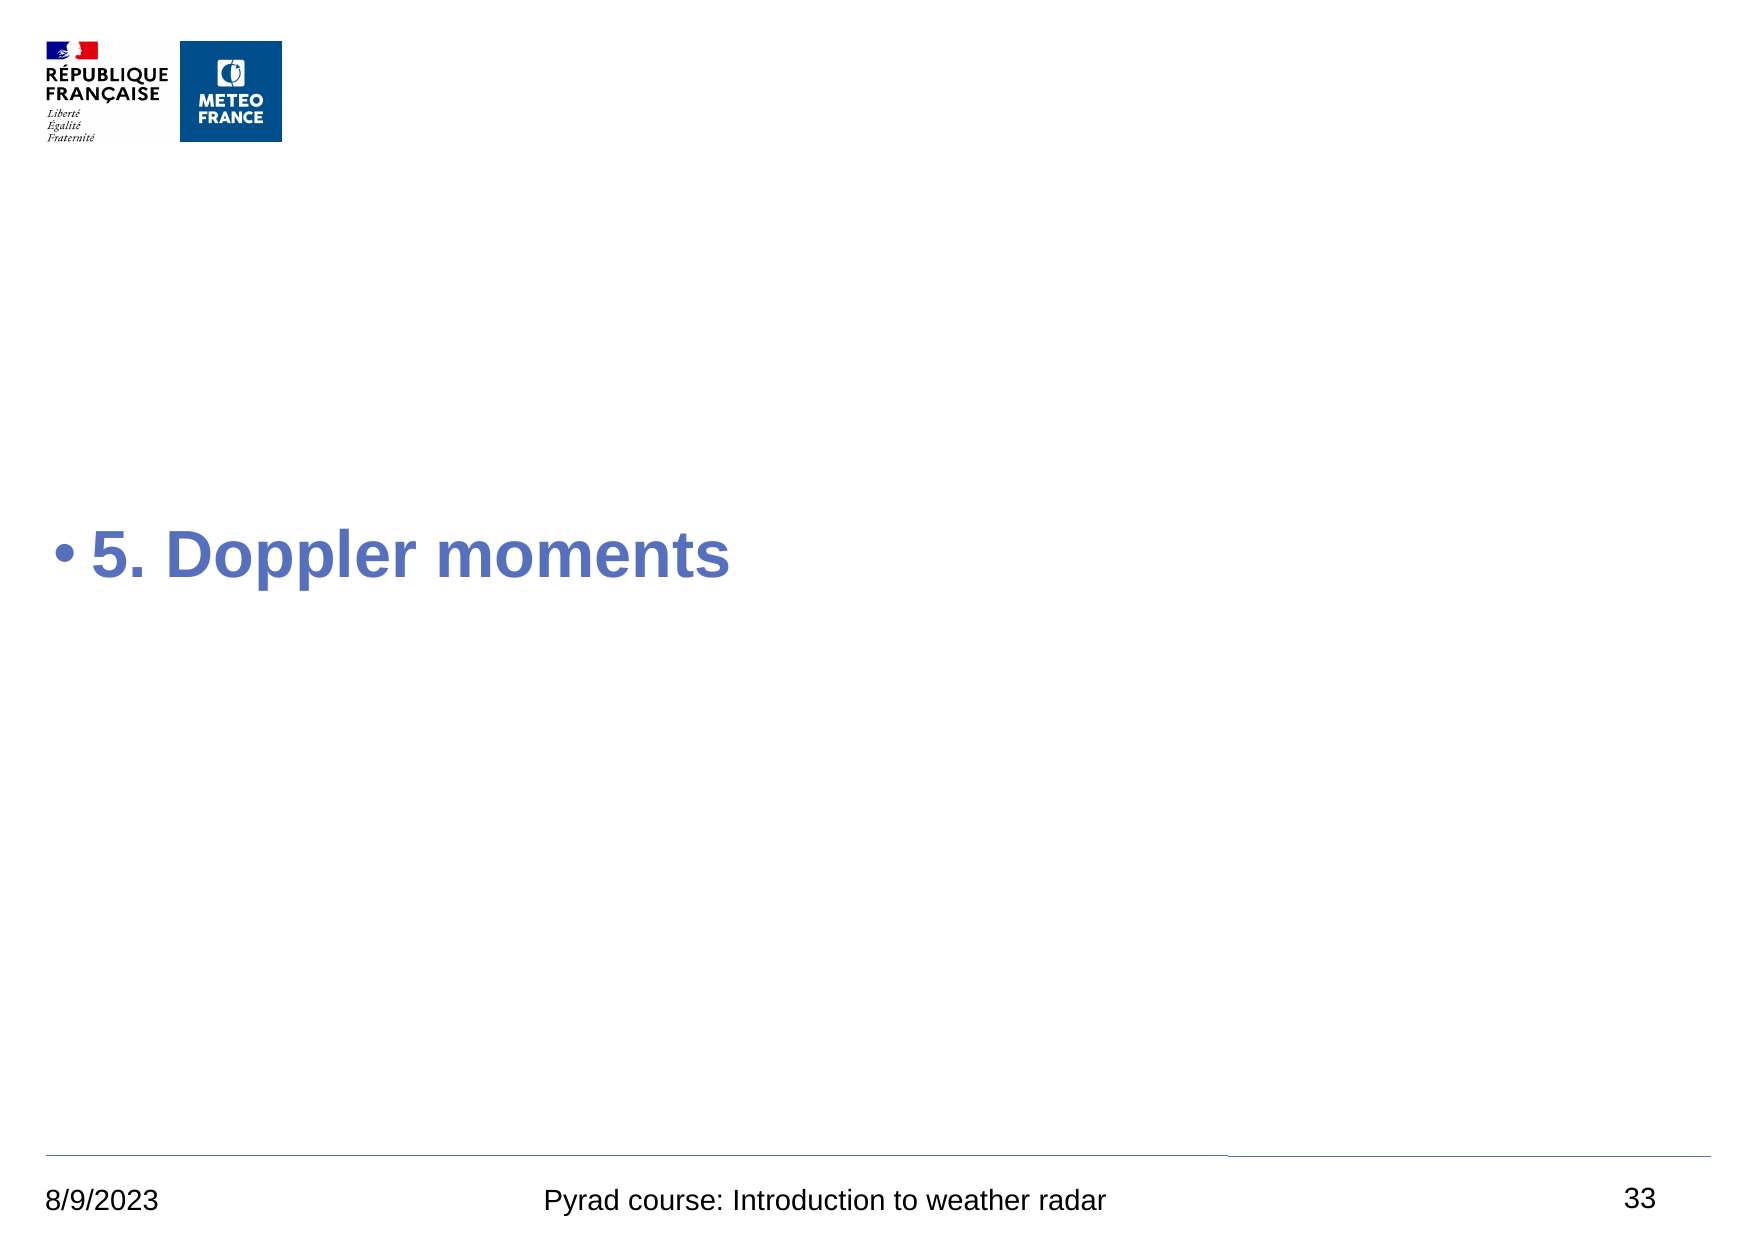

# 5. Doppler moments
33
8/9/2023
Pyrad course: Introduction to weather radar